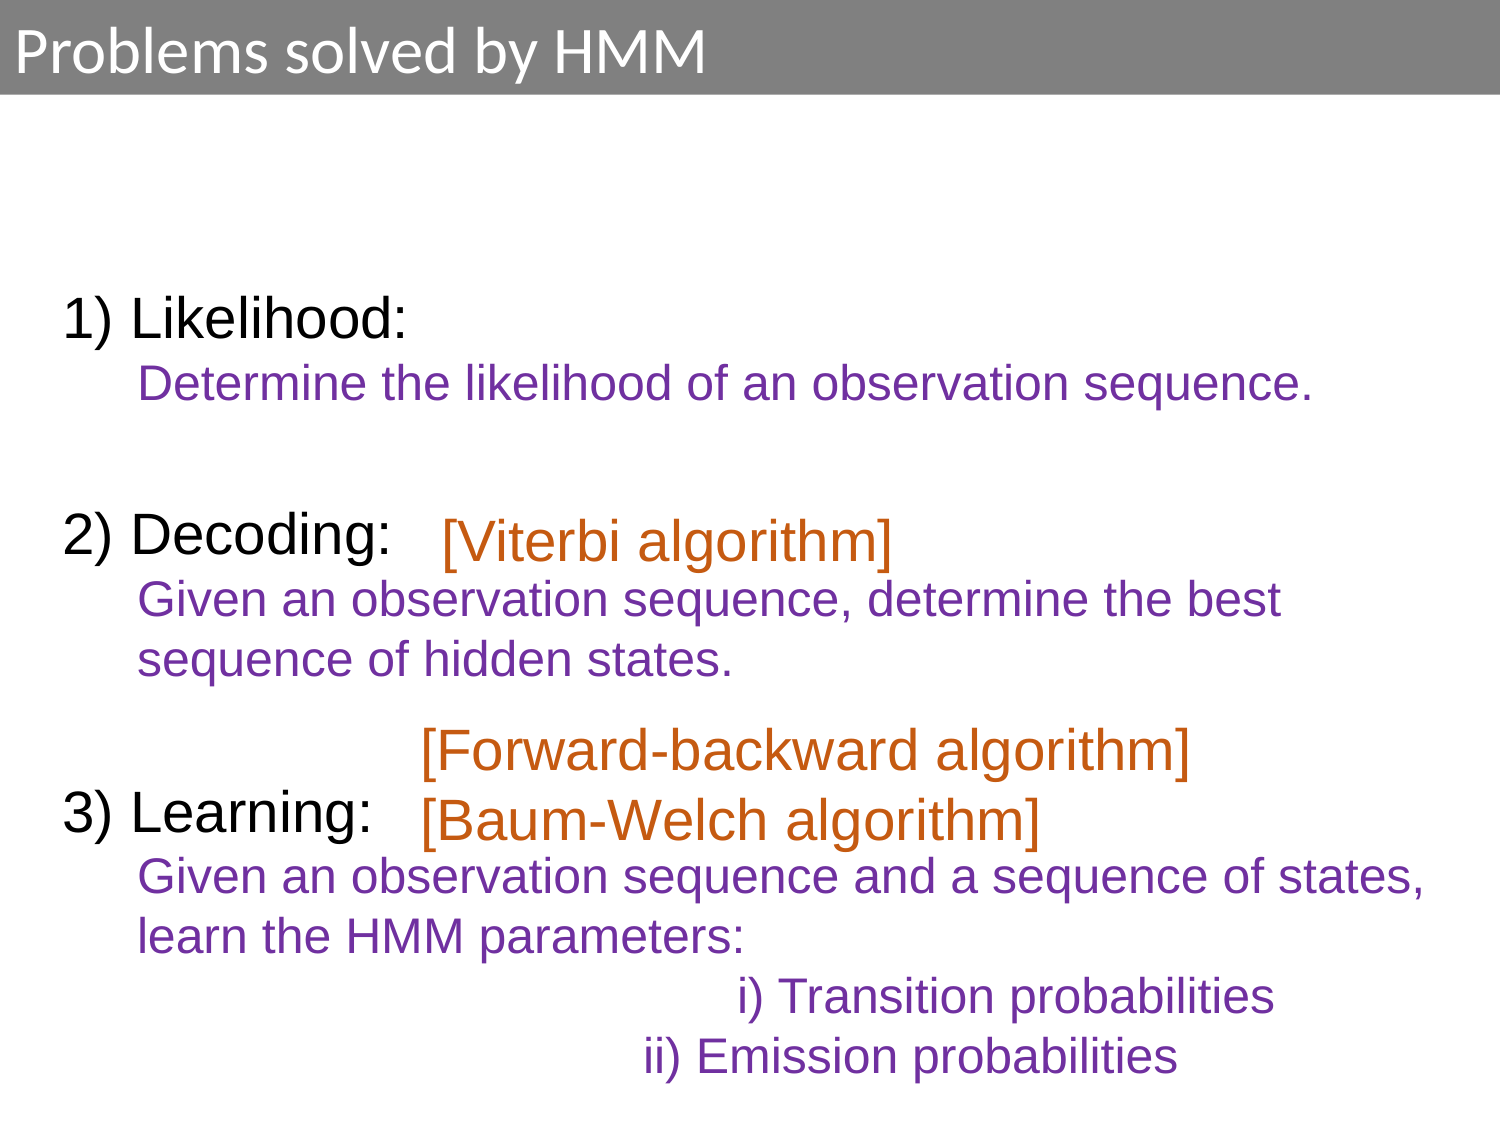

Problems solved by HMM
1) Likelihood:
Determine the likelihood of an observation sequence.
2) Decoding:
Given an observation sequence, determine the best sequence of hidden states.
[Viterbi algorithm]
[Forward-backward algorithm]
[Baum-Welch algorithm]

3) Learning:
Given an observation sequence and a sequence of states, learn the HMM parameters:
				i) Transition probabilities
			    ii) Emission probabilities